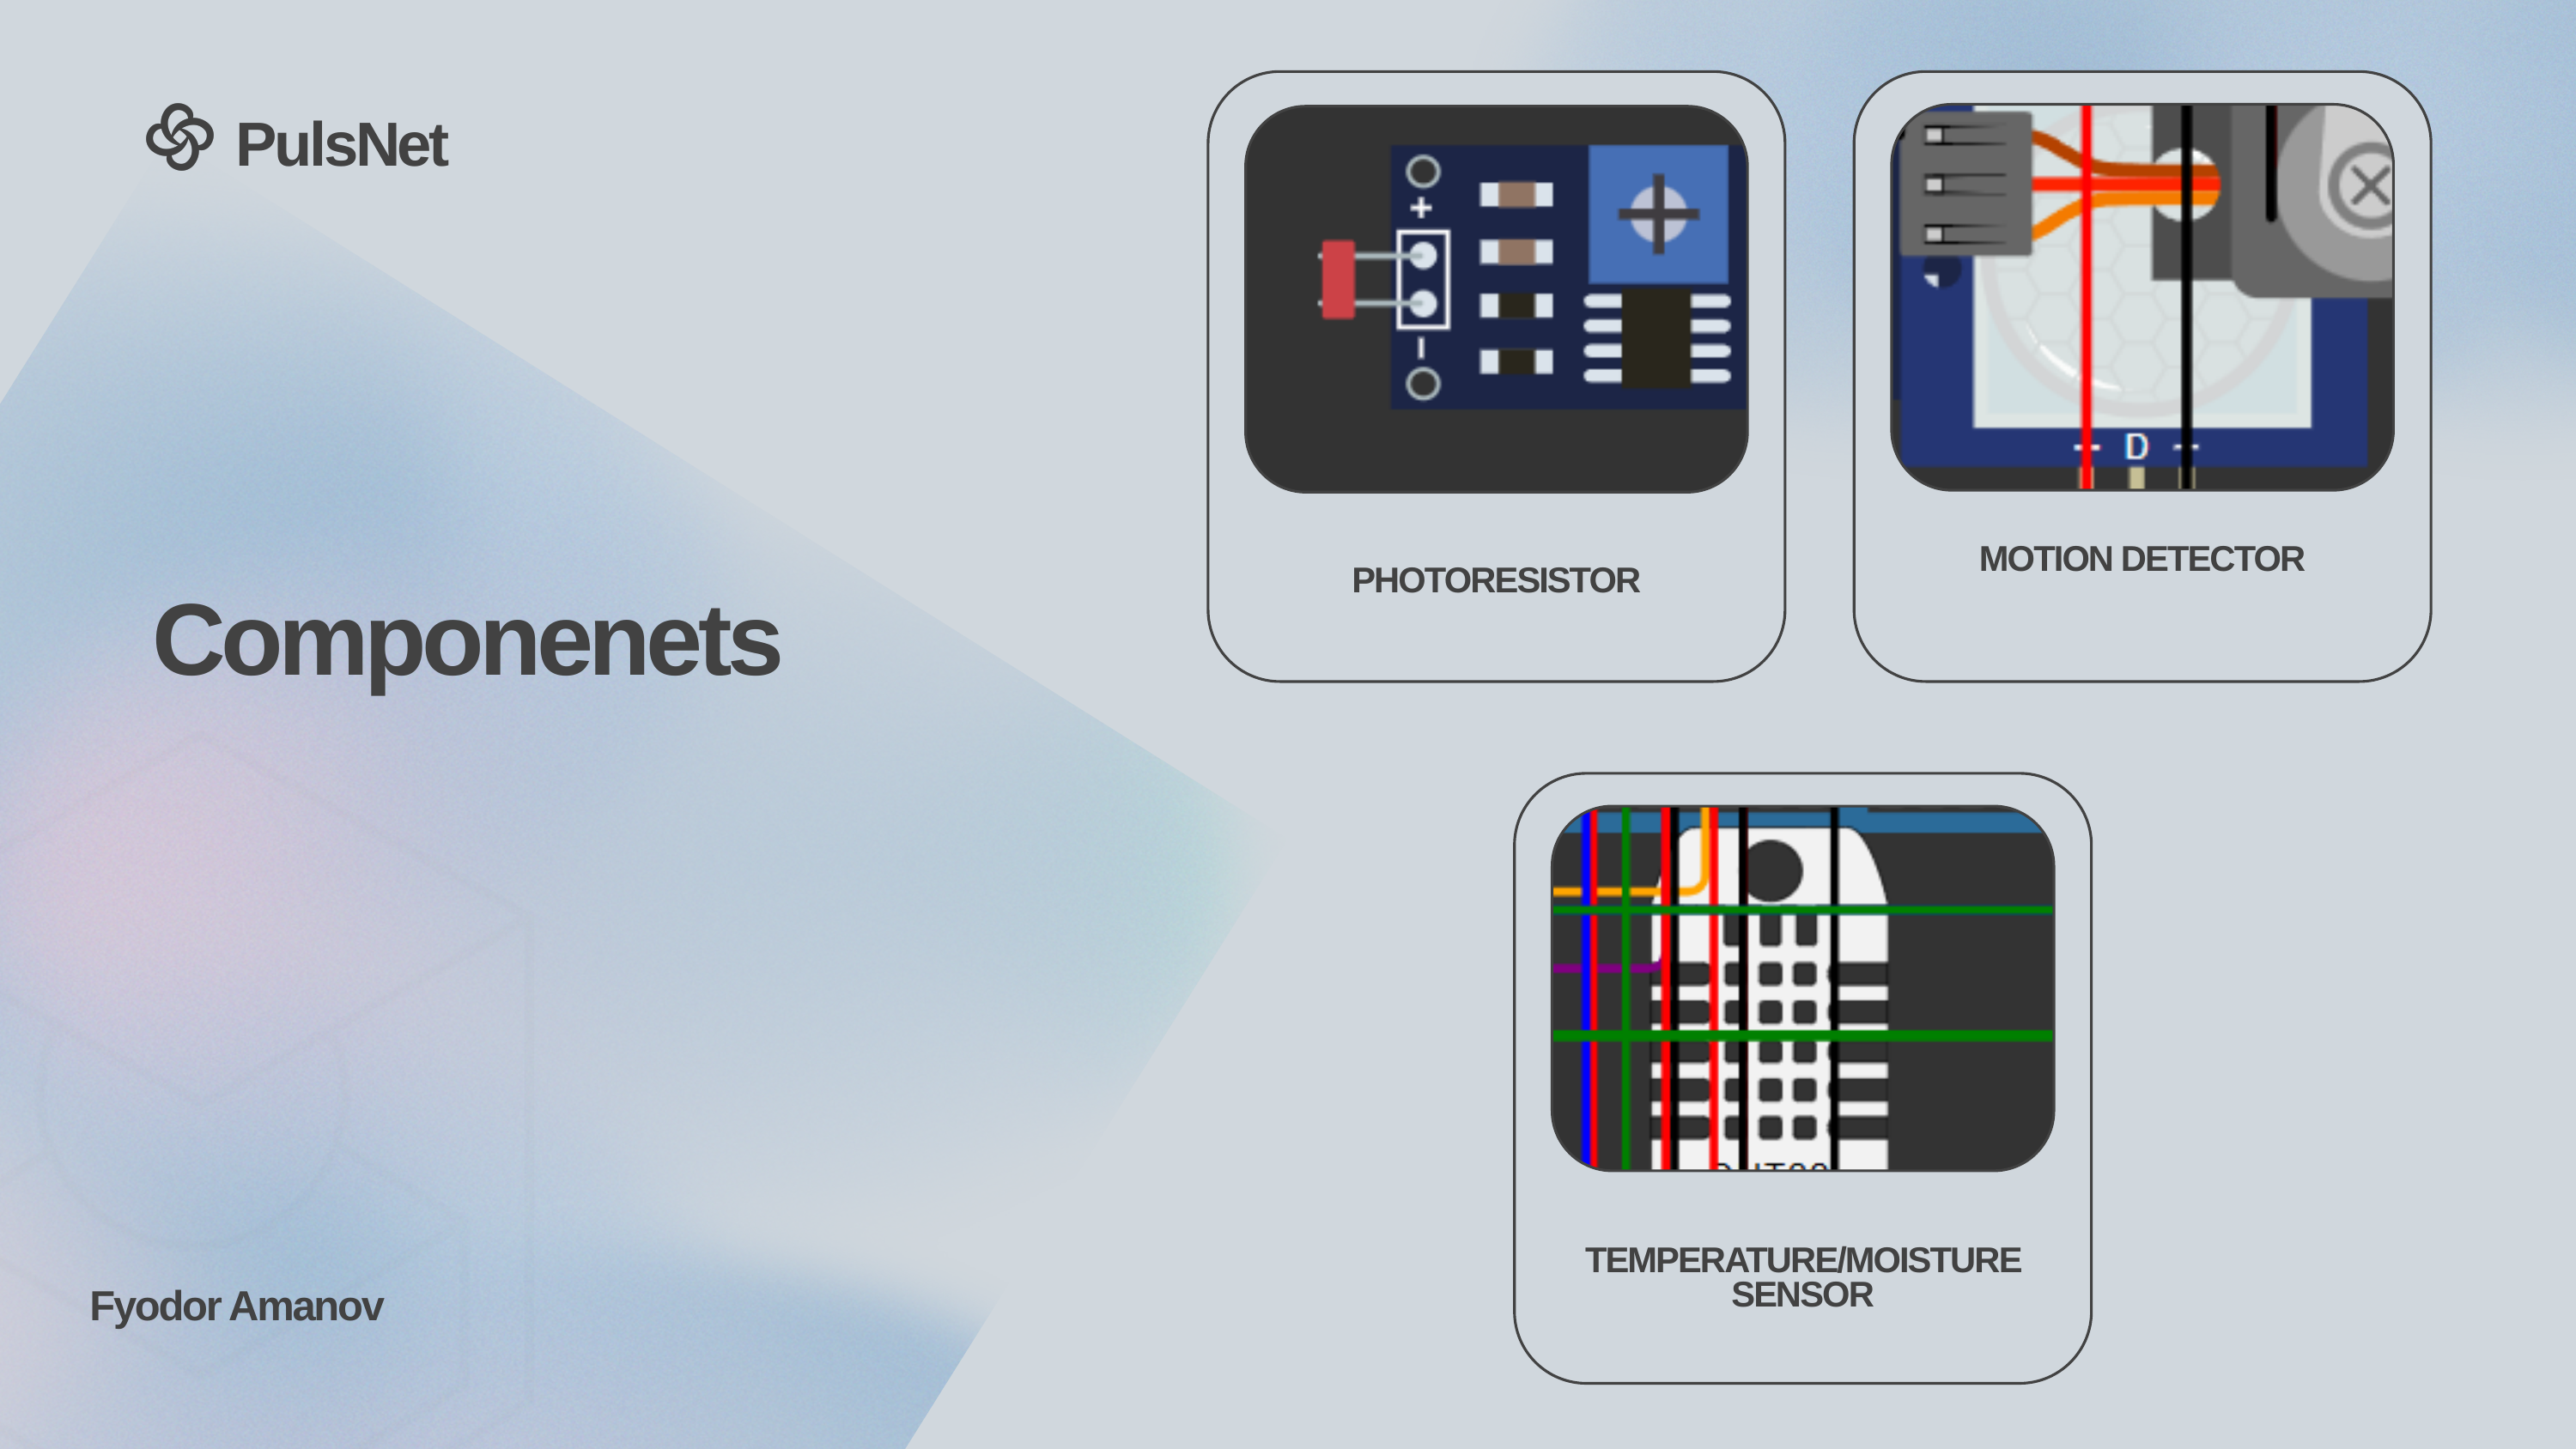

PulsNet

MOTION DETECTOR
PHOTORESISTOR
Componenets

TEMPERATURE/MOISTURE SENSOR
Fyodor Amanov